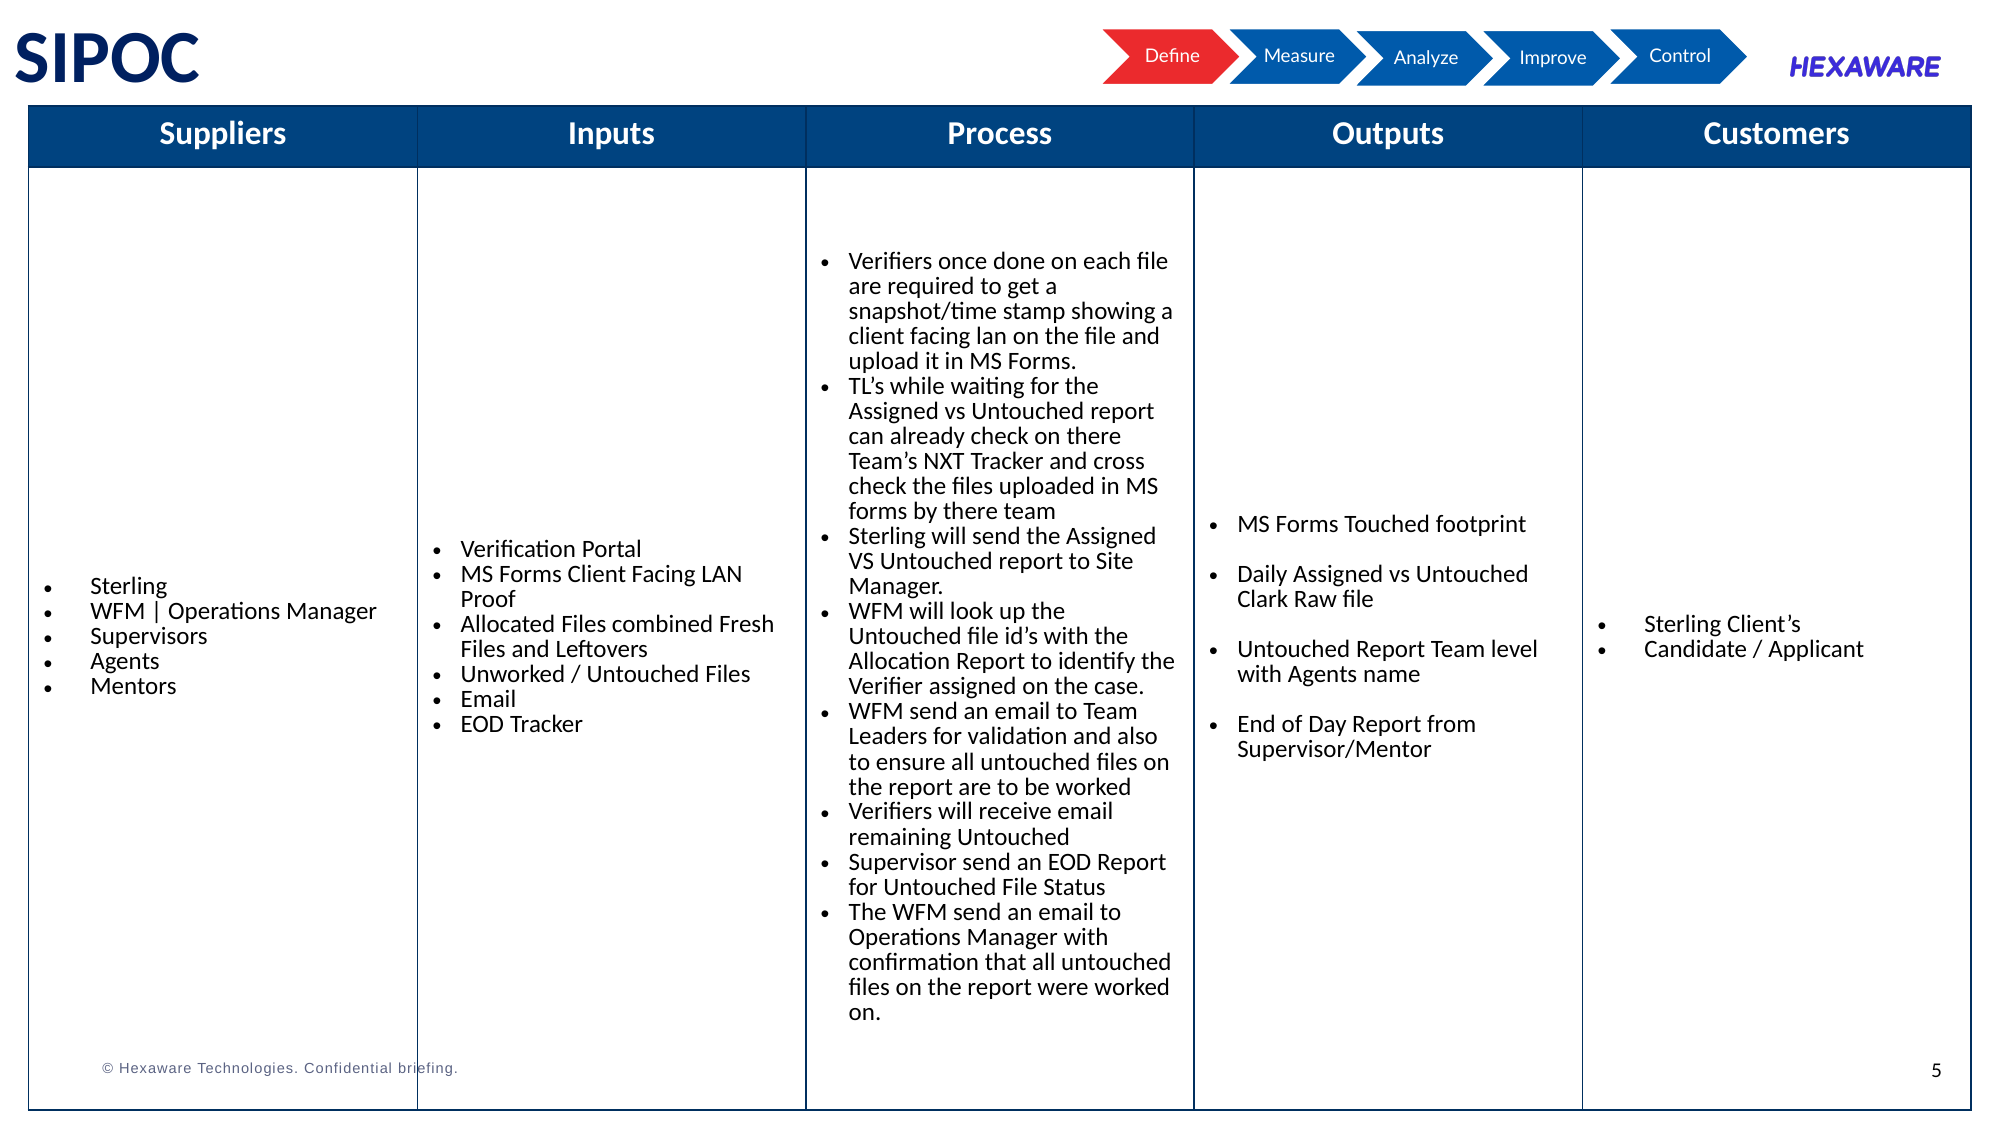

SIPOC
Define
Measure
Analyze
Improve
Control
| Suppliers | Inputs | Process | Outputs | Customers |
| --- | --- | --- | --- | --- |
| Sterling WFM | Operations Manager Supervisors Agents Mentors | Verification Portal MS Forms Client Facing LAN Proof Allocated Files combined Fresh Files and Leftovers Unworked / Untouched Files Email EOD Tracker | Verifiers once done on each file are required to get a snapshot/time stamp showing a client facing lan on the file and upload it in MS Forms. TL’s while waiting for the Assigned vs Untouched report can already check on there Team’s NXT Tracker and cross check the files uploaded in MS forms by there team Sterling will send the Assigned VS Untouched report to Site Manager. WFM will look up the Untouched file id’s with the Allocation Report to identify the Verifier assigned on the case. WFM send an email to Team Leaders for validation and also to ensure all untouched files on the report are to be worked Verifiers will receive email remaining Untouched Supervisor send an EOD Report for Untouched File Status The WFM send an email to Operations Manager with confirmation that all untouched files on the report were worked on. | MS Forms Touched footprint Daily Assigned vs Untouched Clark Raw file Untouched Report Team level with Agents name End of Day Report from Supervisor/Mentor | Sterling Client’s Candidate / Applicant |